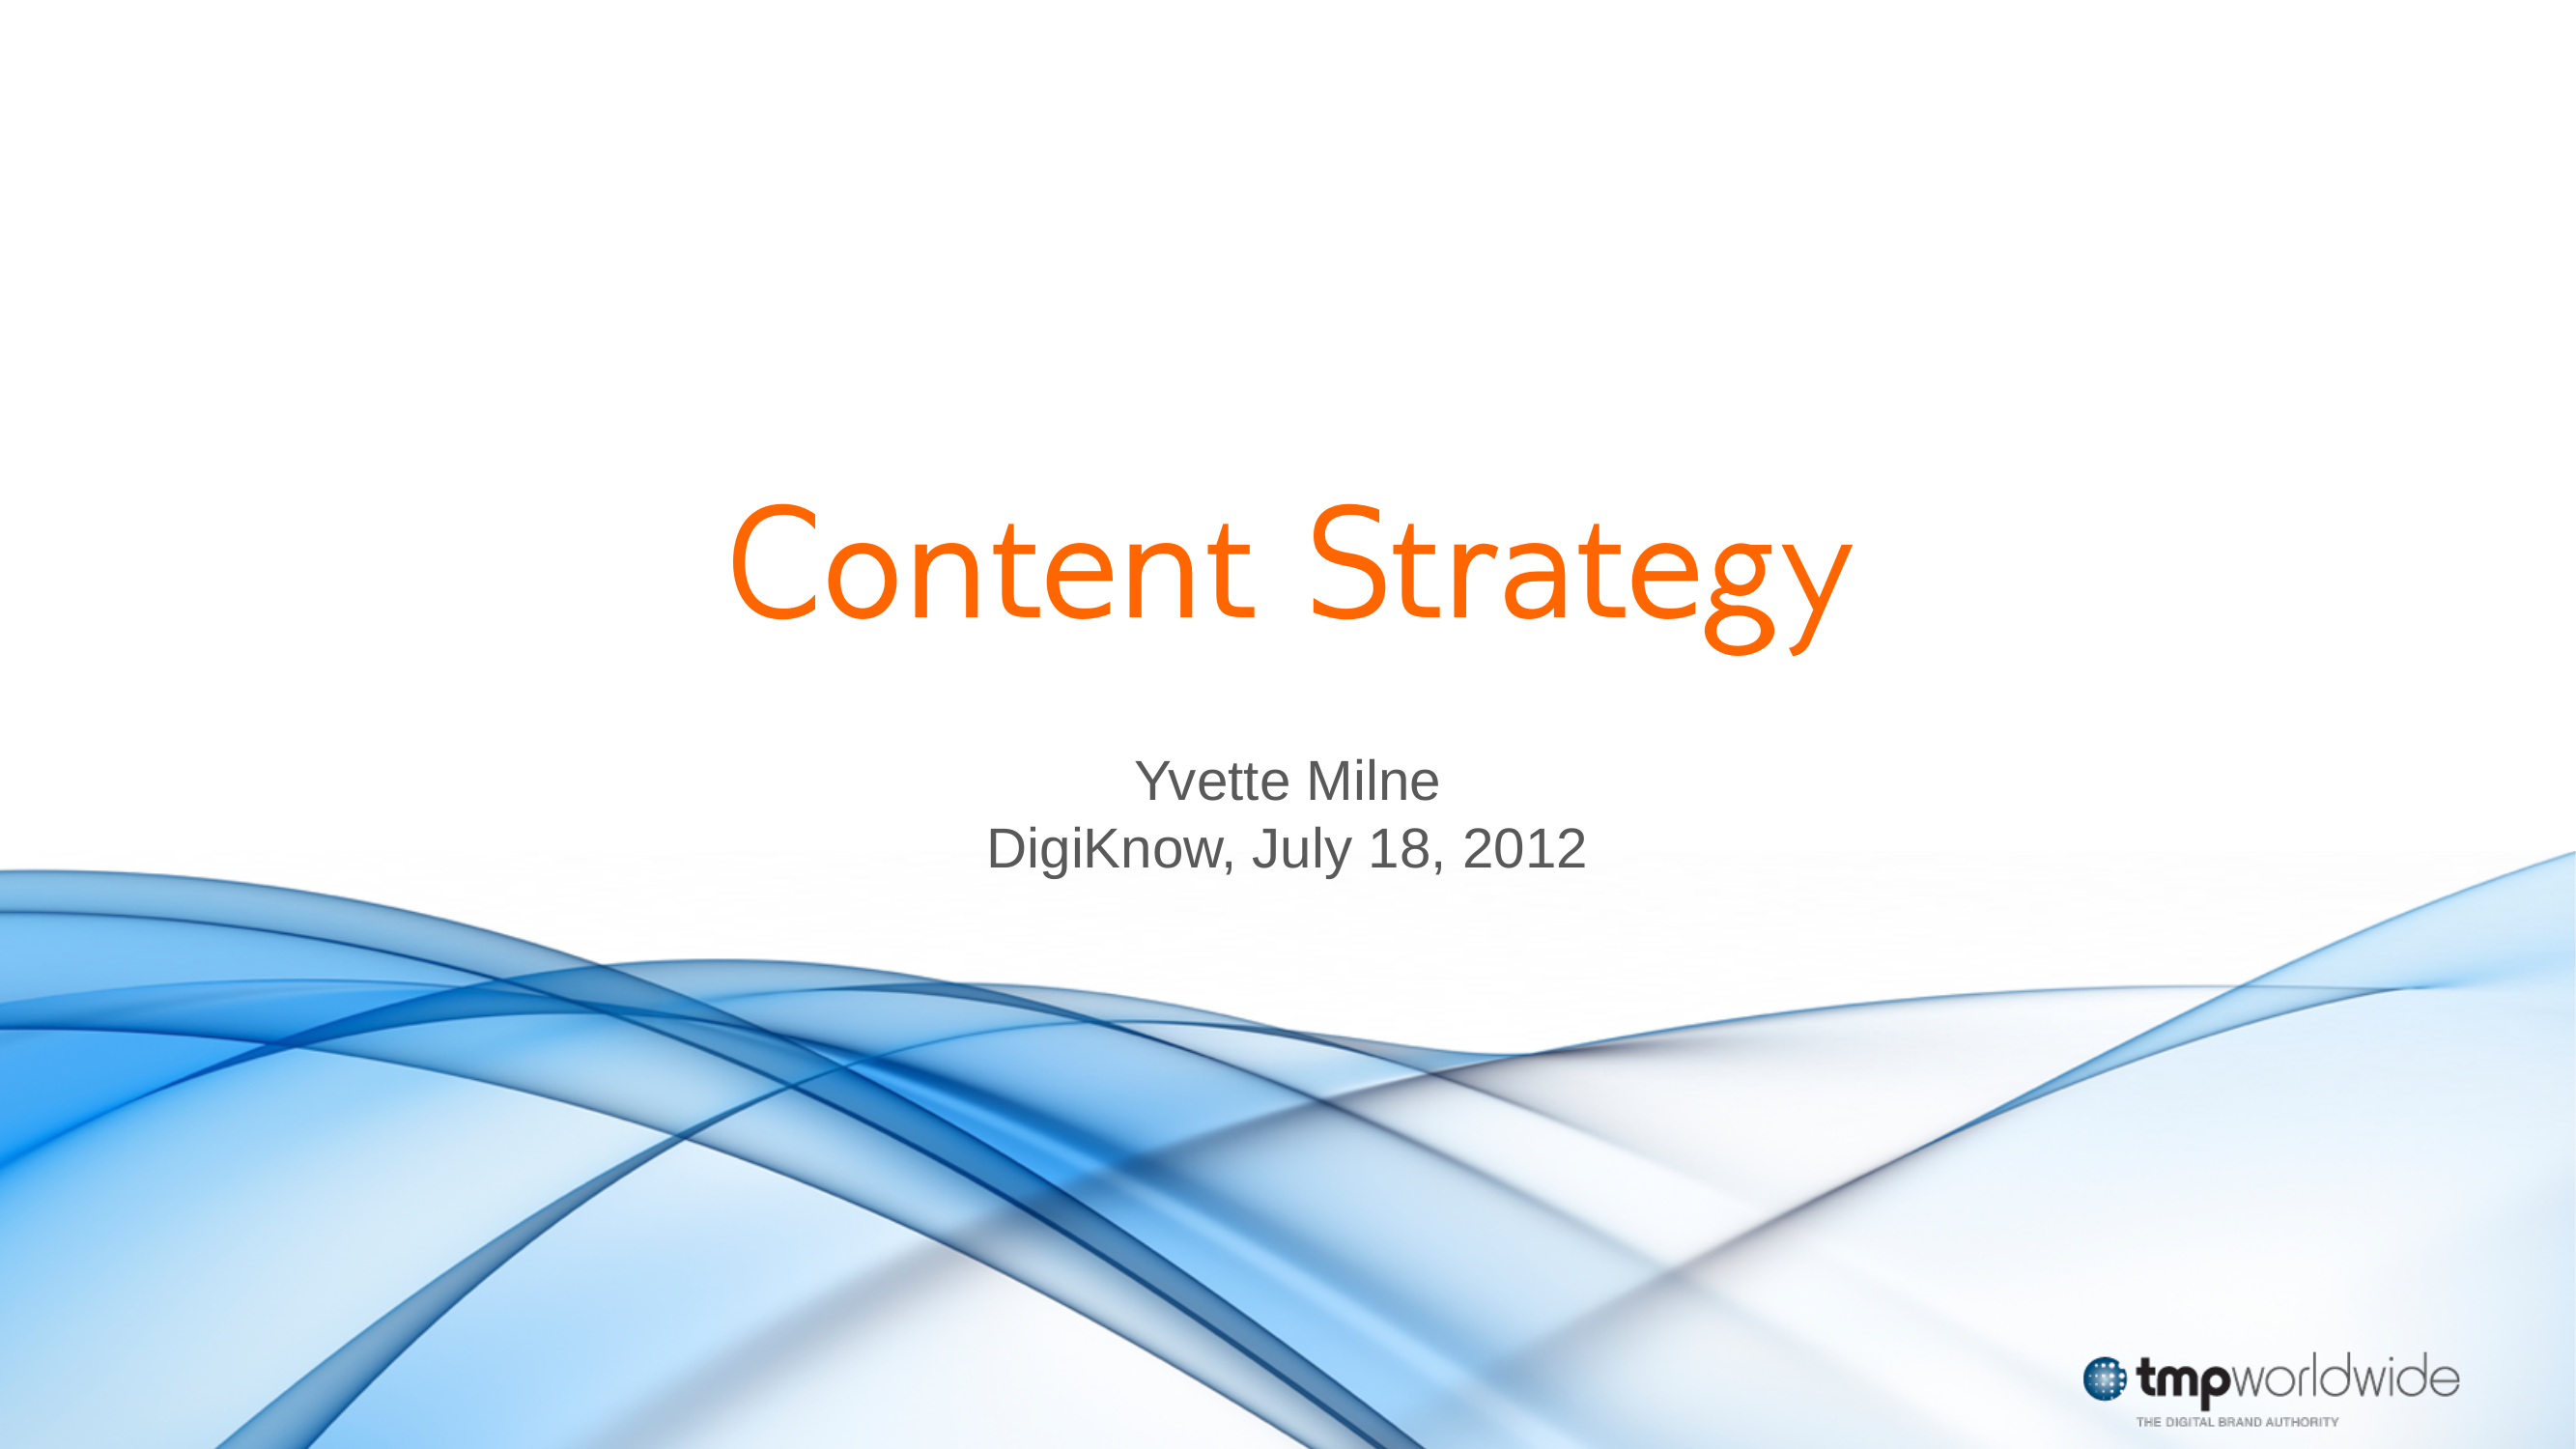

# Content Strategy
Yvette Milne
DigiKnow, July 18, 2012